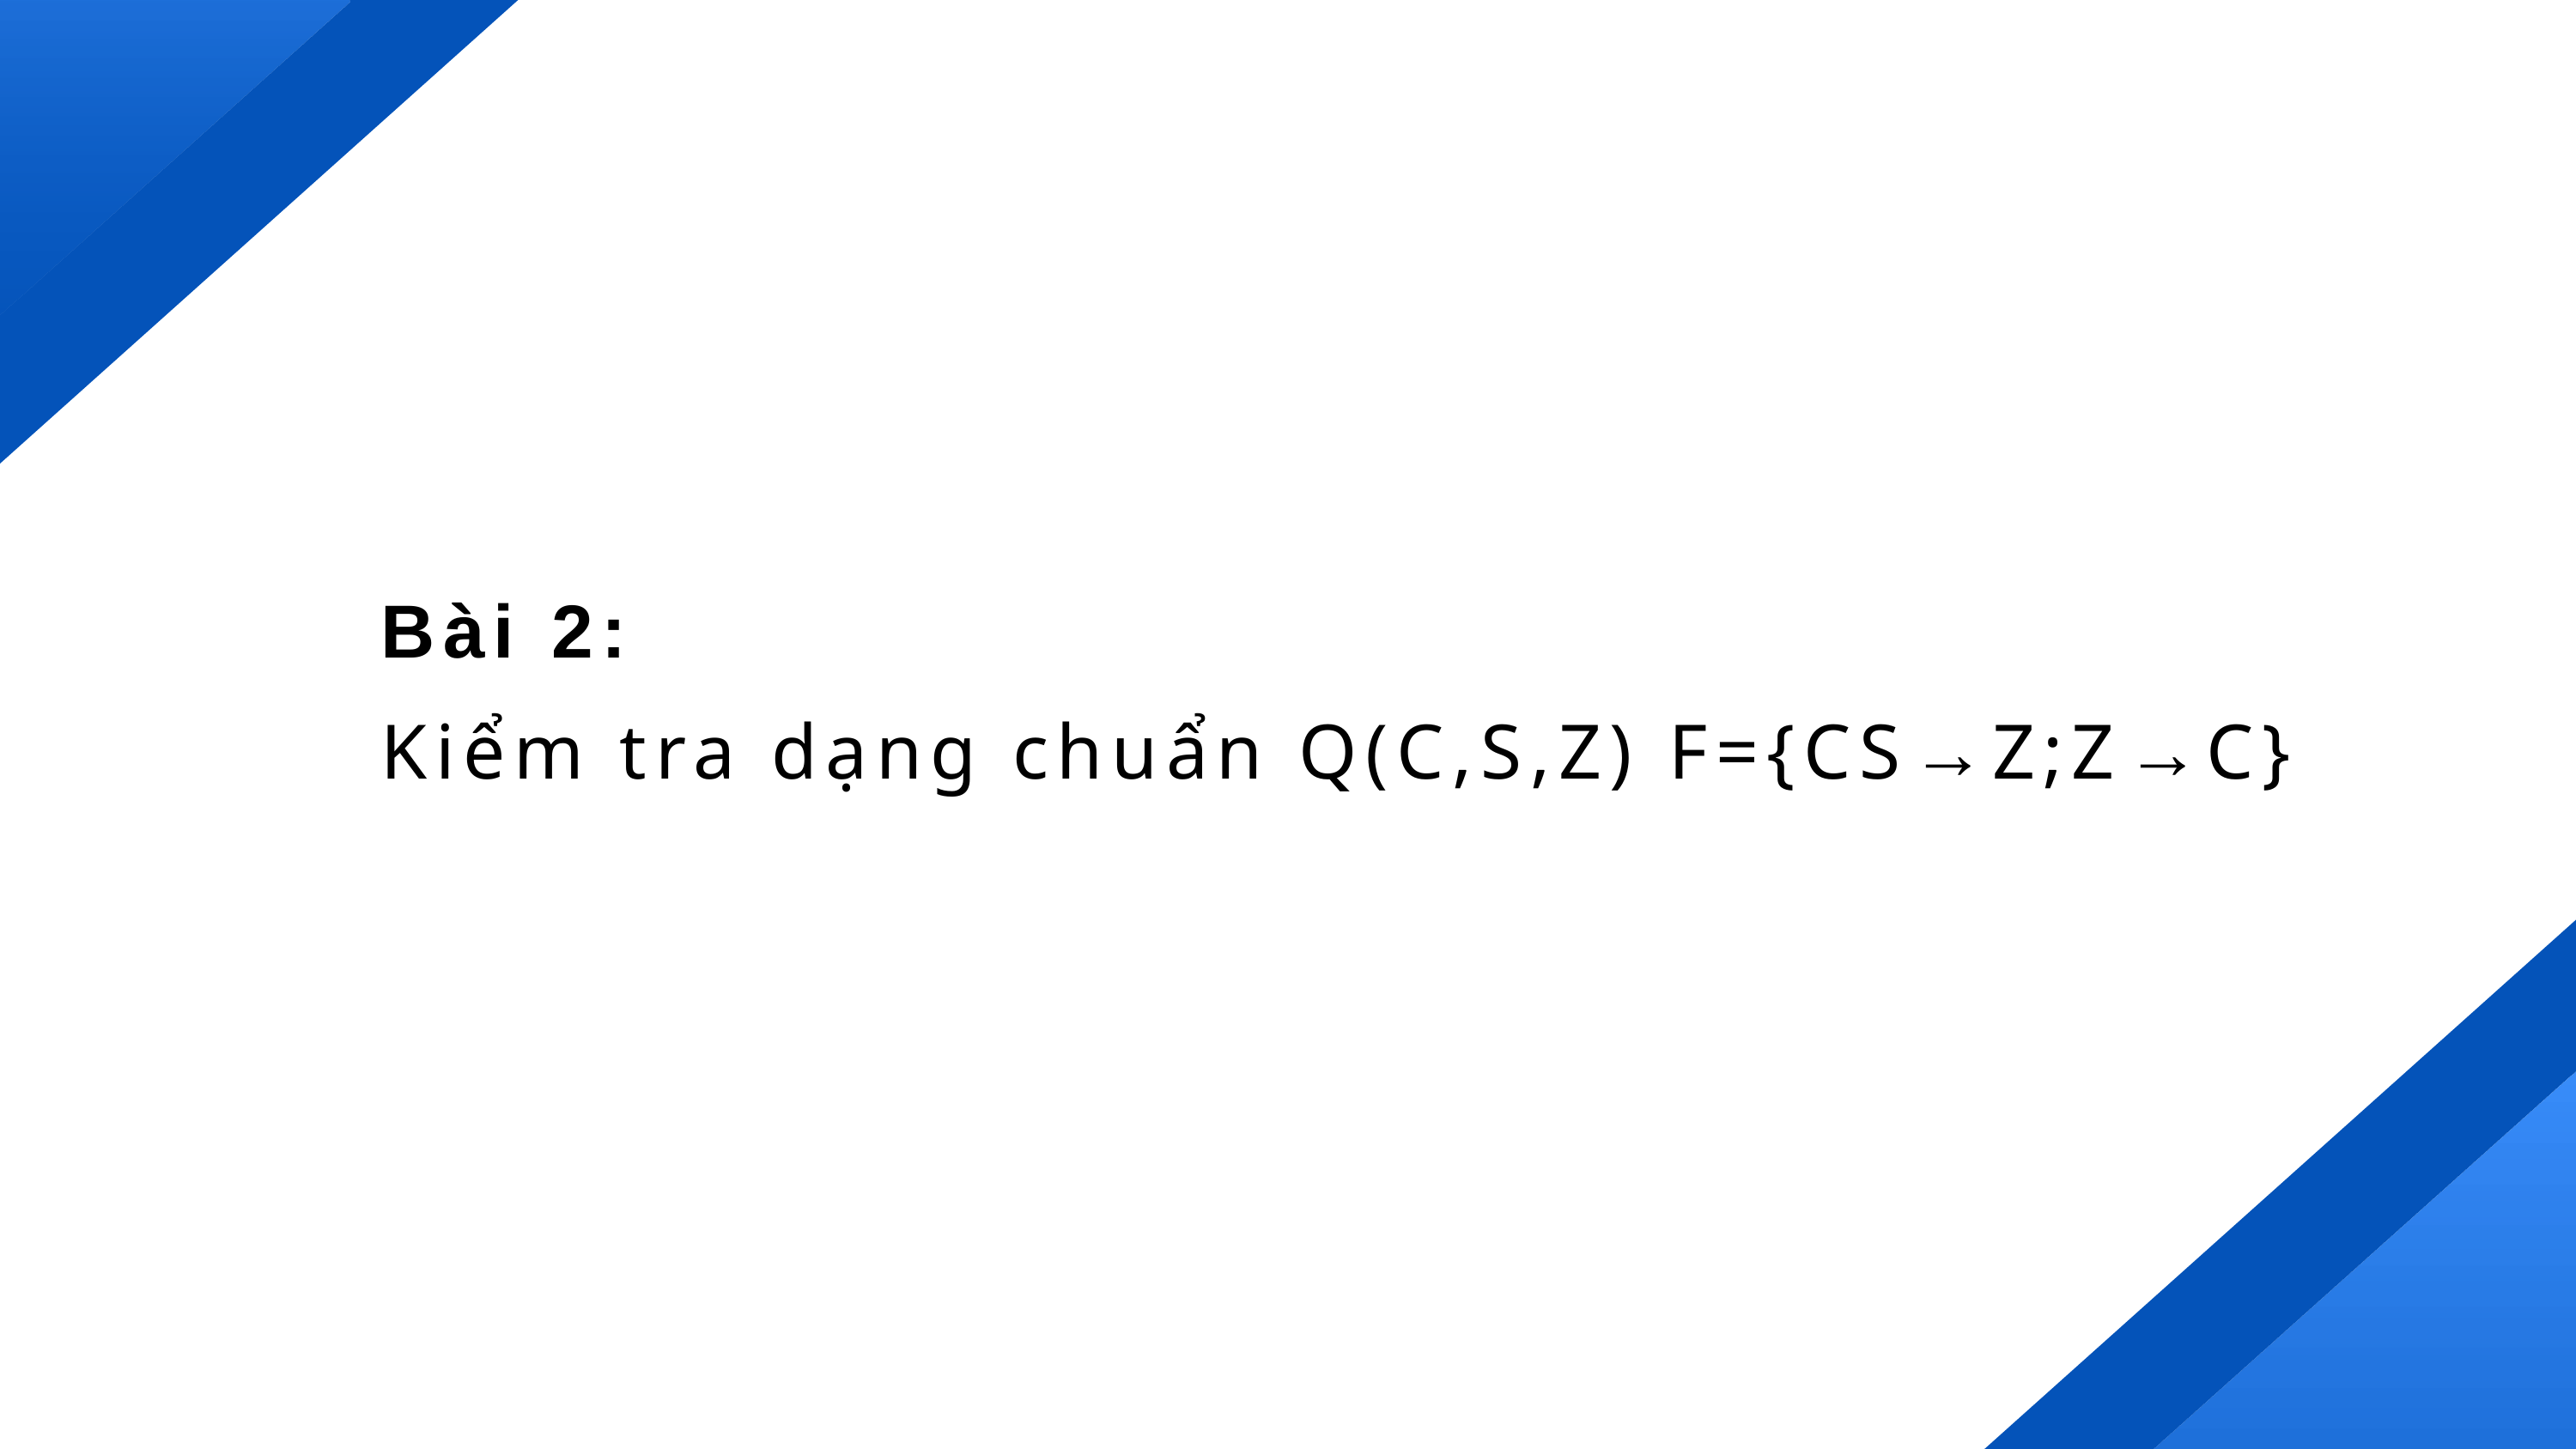

Bài 2:
Kiểm tra dạng chuẩn Q(C,S,Z) F={CS→Z;Z→C}